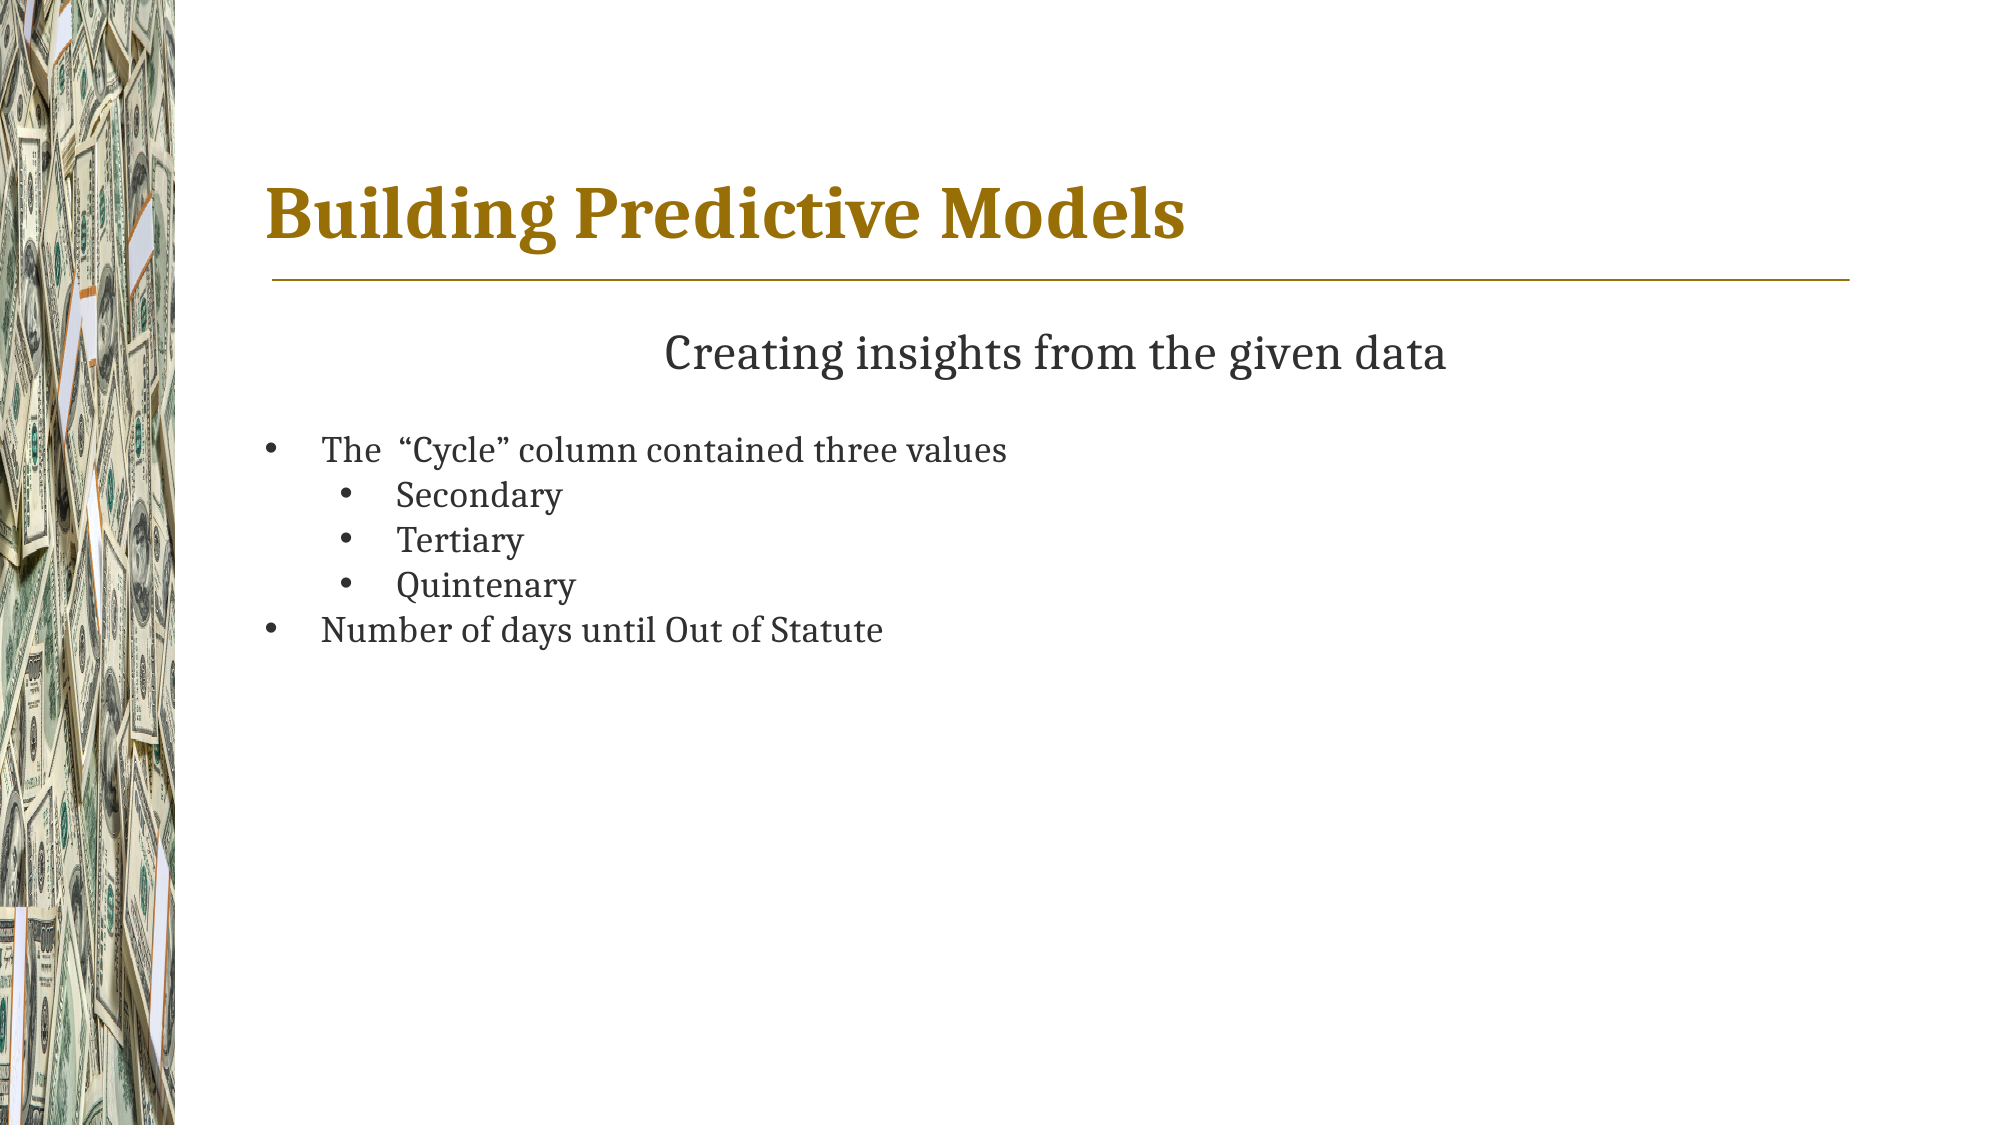

# Building Predictive Models
Creating insights from the given data

The  “Cycle” column contained three values
Secondary
Tertiary
Quintenary
Number of days until Out of Statute